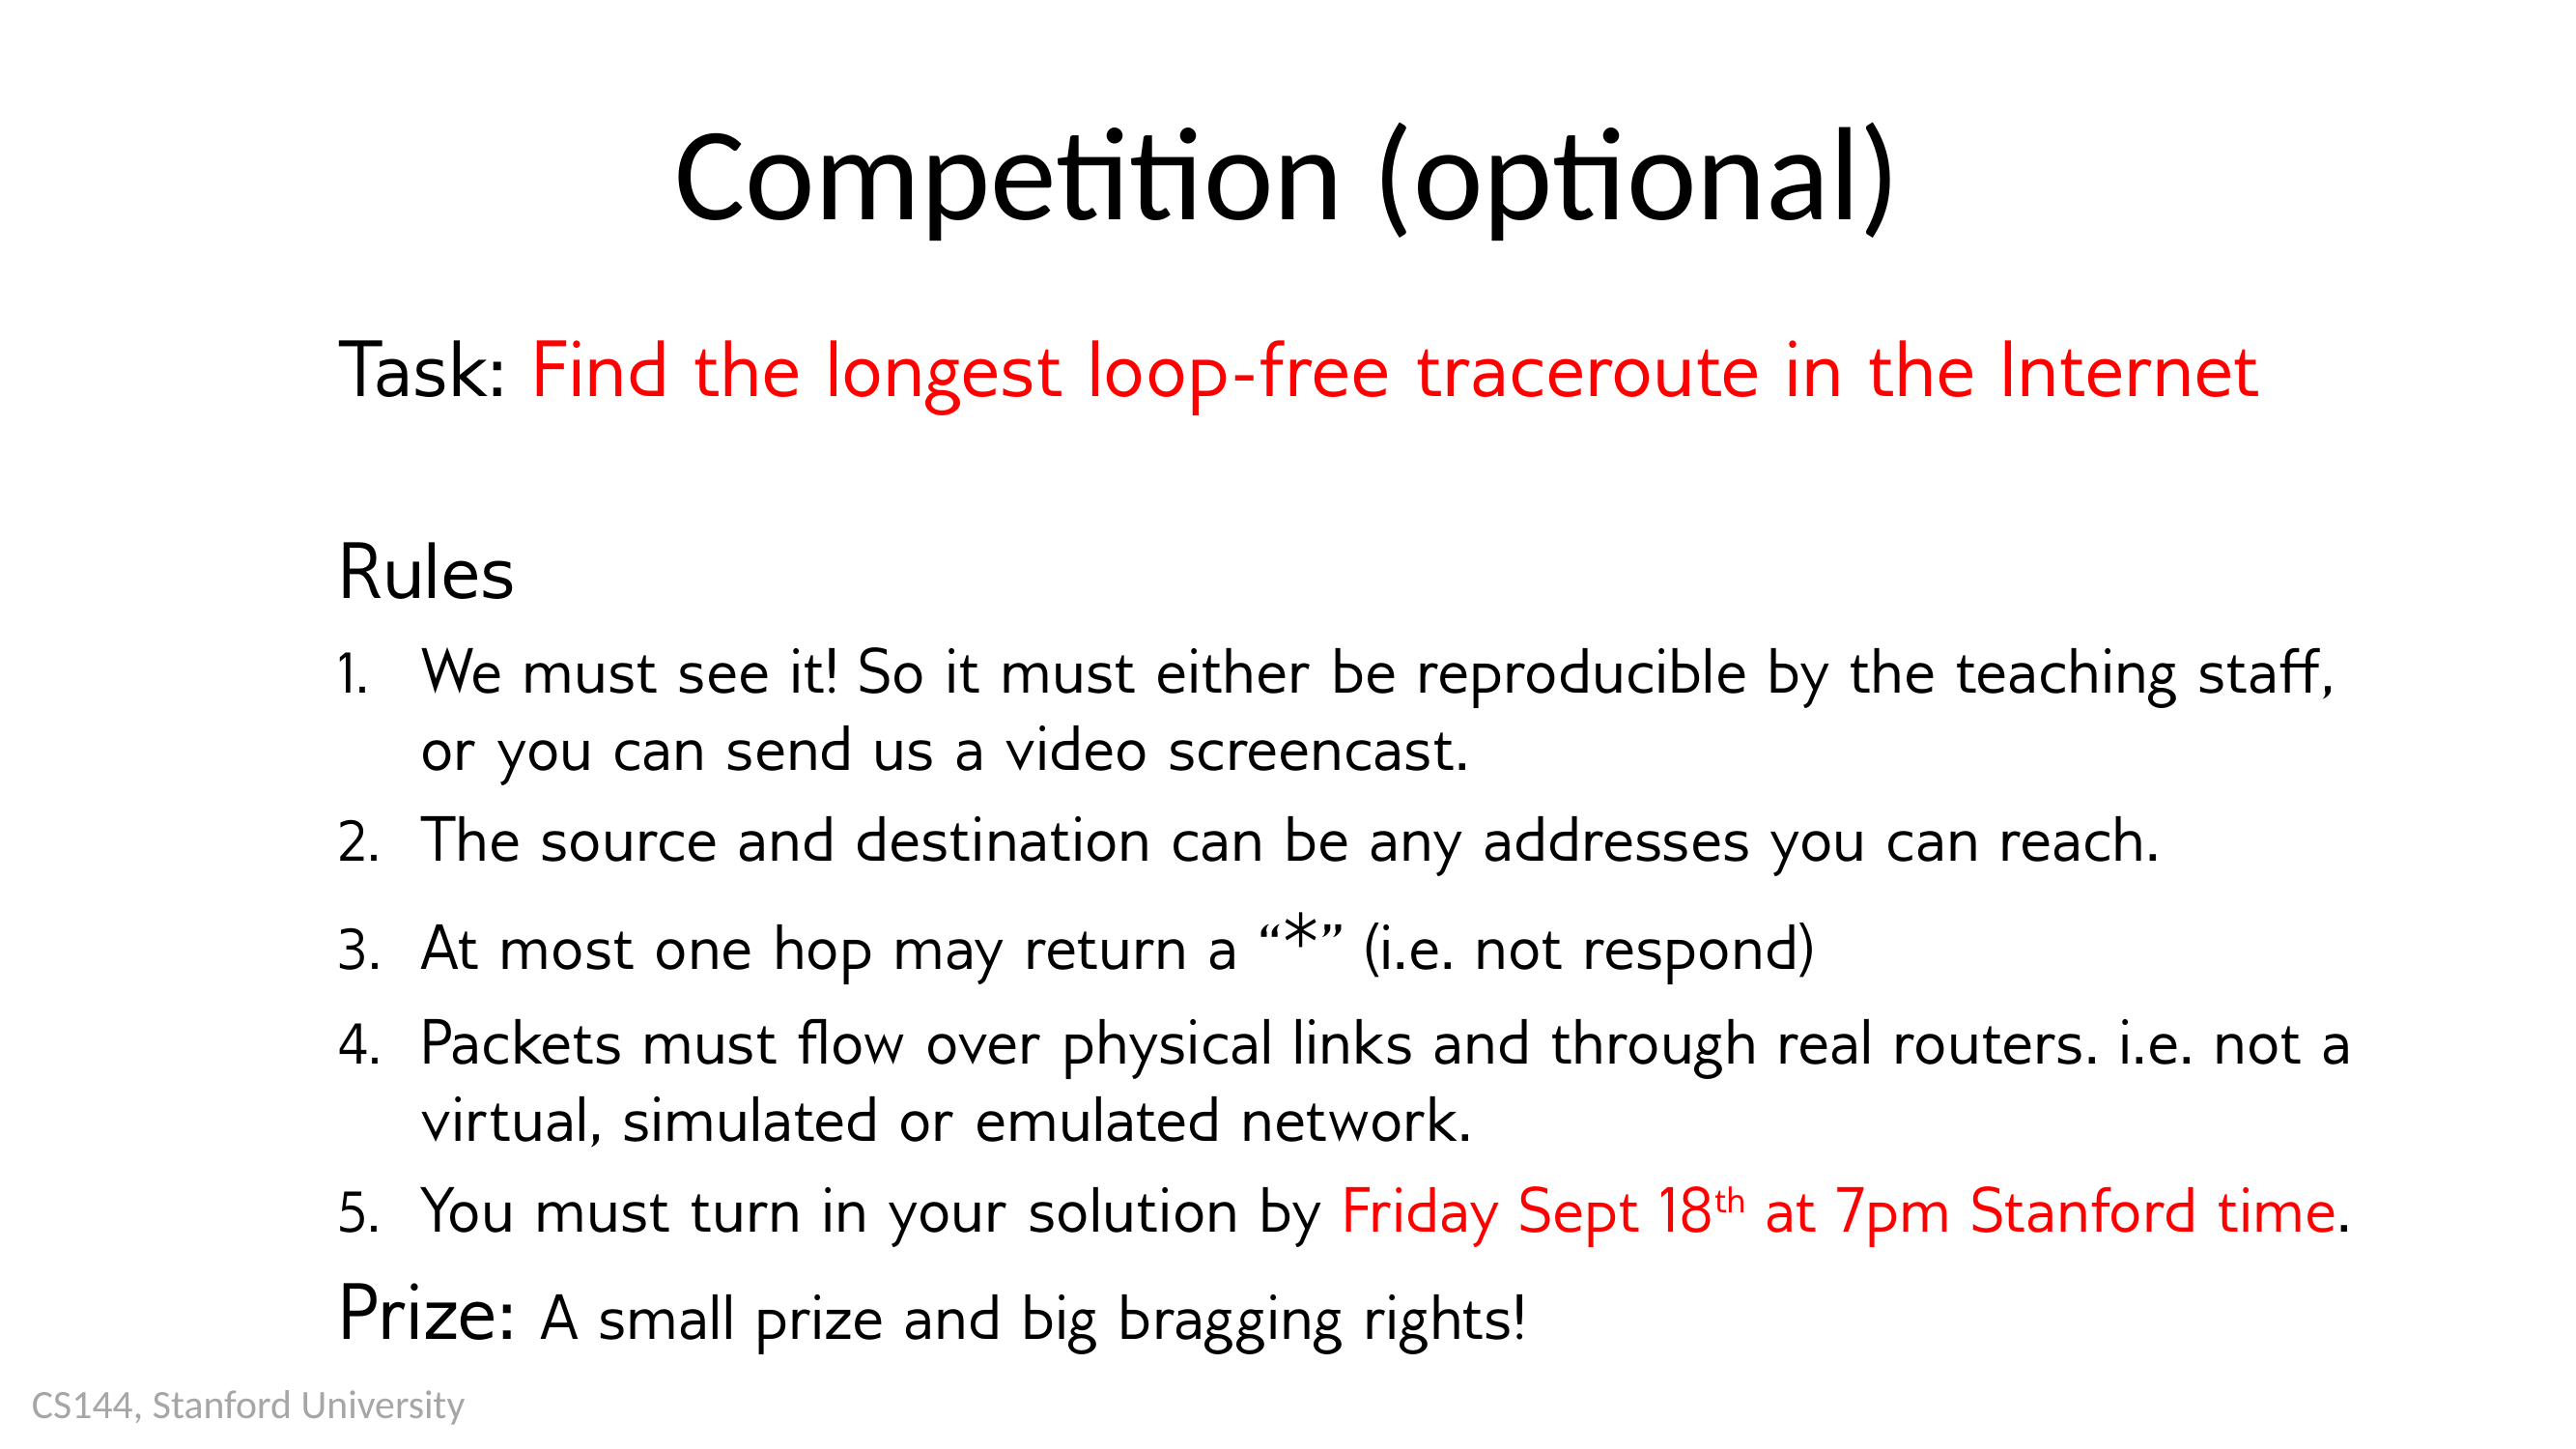

# Competition (optional)
Task: Find the longest loop-free traceroute in the Internet

Rules
We must see it! So it must either be reproducible by the teaching staff, or you can send us a video screencast.
The source and destination can be any addresses you can reach.
At most one hop may return a “*” (i.e. not respond)
Packets must flow over physical links and through real routers. i.e. not a virtual, simulated or emulated network.
You must turn in your solution by Friday Sept 18th at 7pm Stanford time.
Prize: A small prize and big bragging rights!